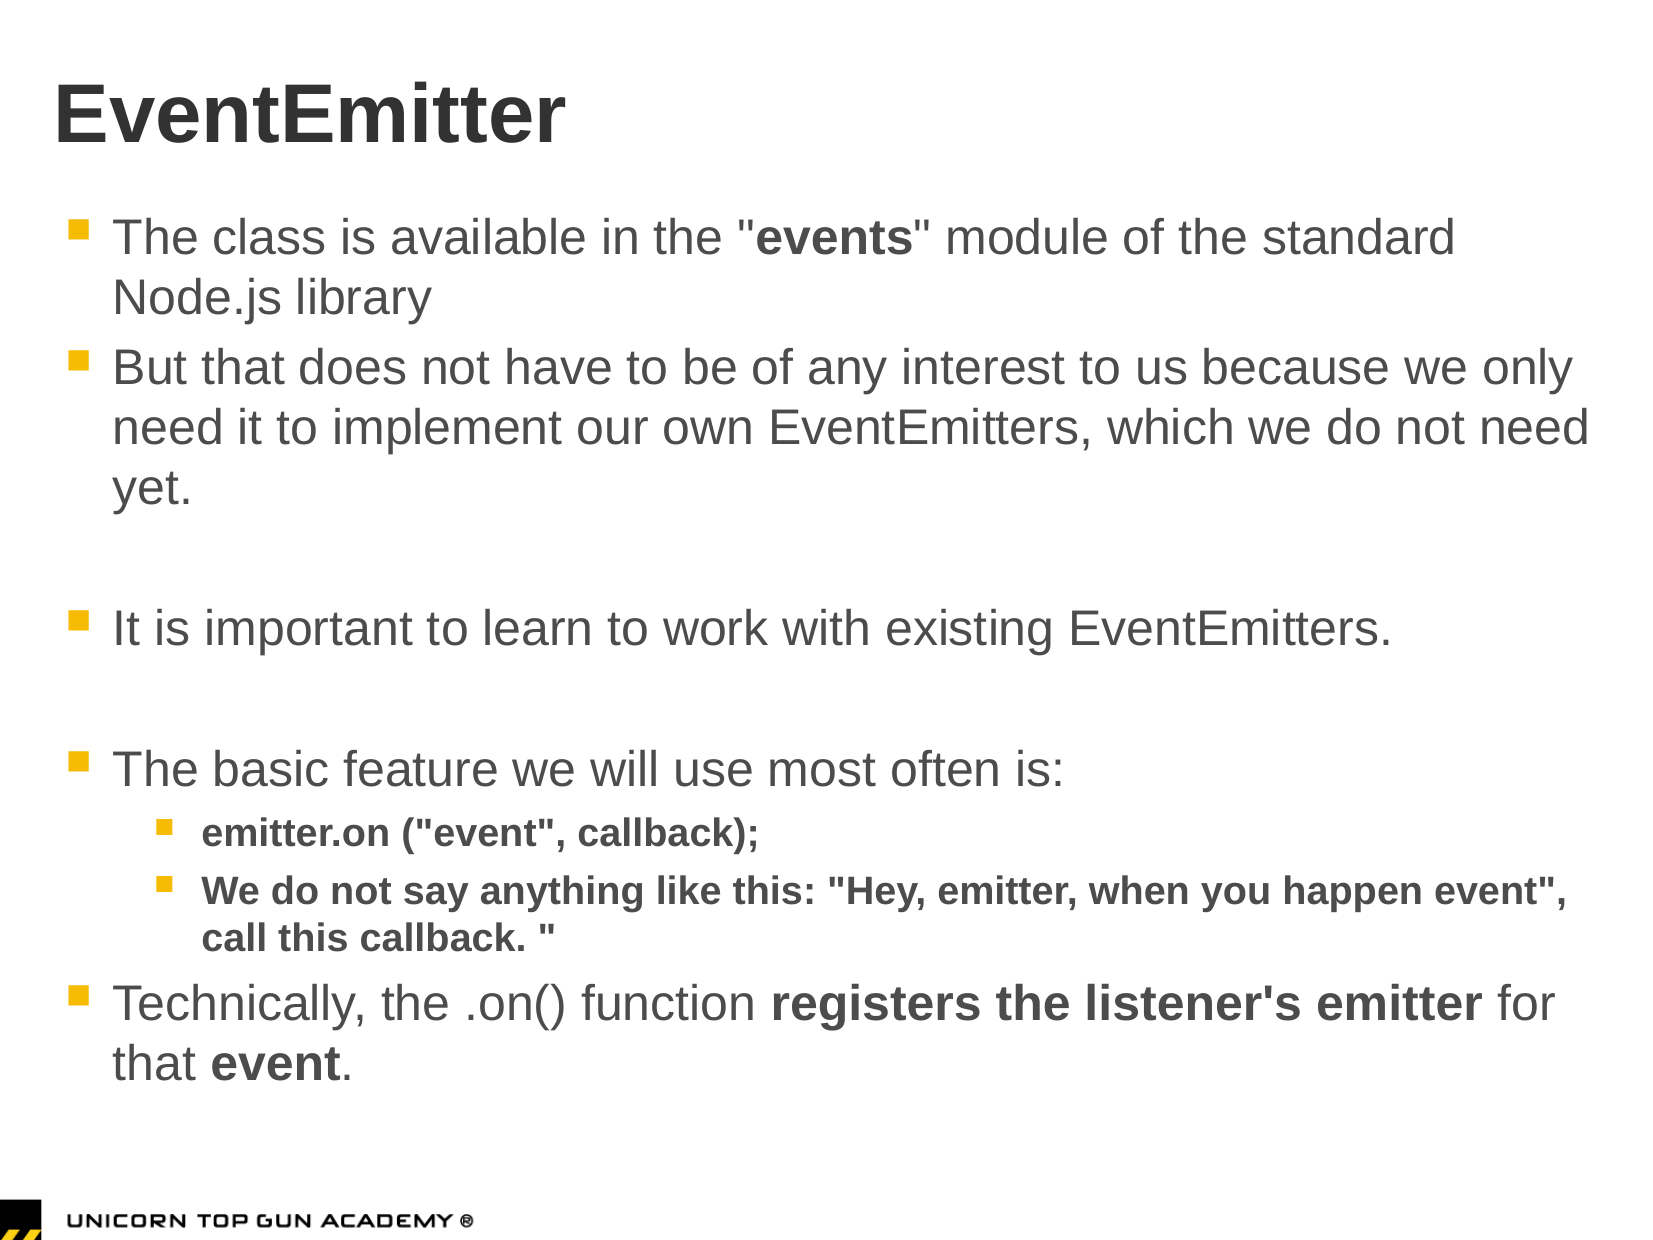

# EventEmitter
The class is available in the "events" module of the standard Node.js library
But that does not have to be of any interest to us because we only need it to implement our own EventEmitters, which we do not need yet.

It is important to learn to work with existing EventEmitters.

The basic feature we will use most often is:
emitter.on ("event", callback);
We do not say anything like this: "Hey, emitter, when you happen event", call this callback. "
Technically, the .on() function registers the listener's emitter for that event.
85